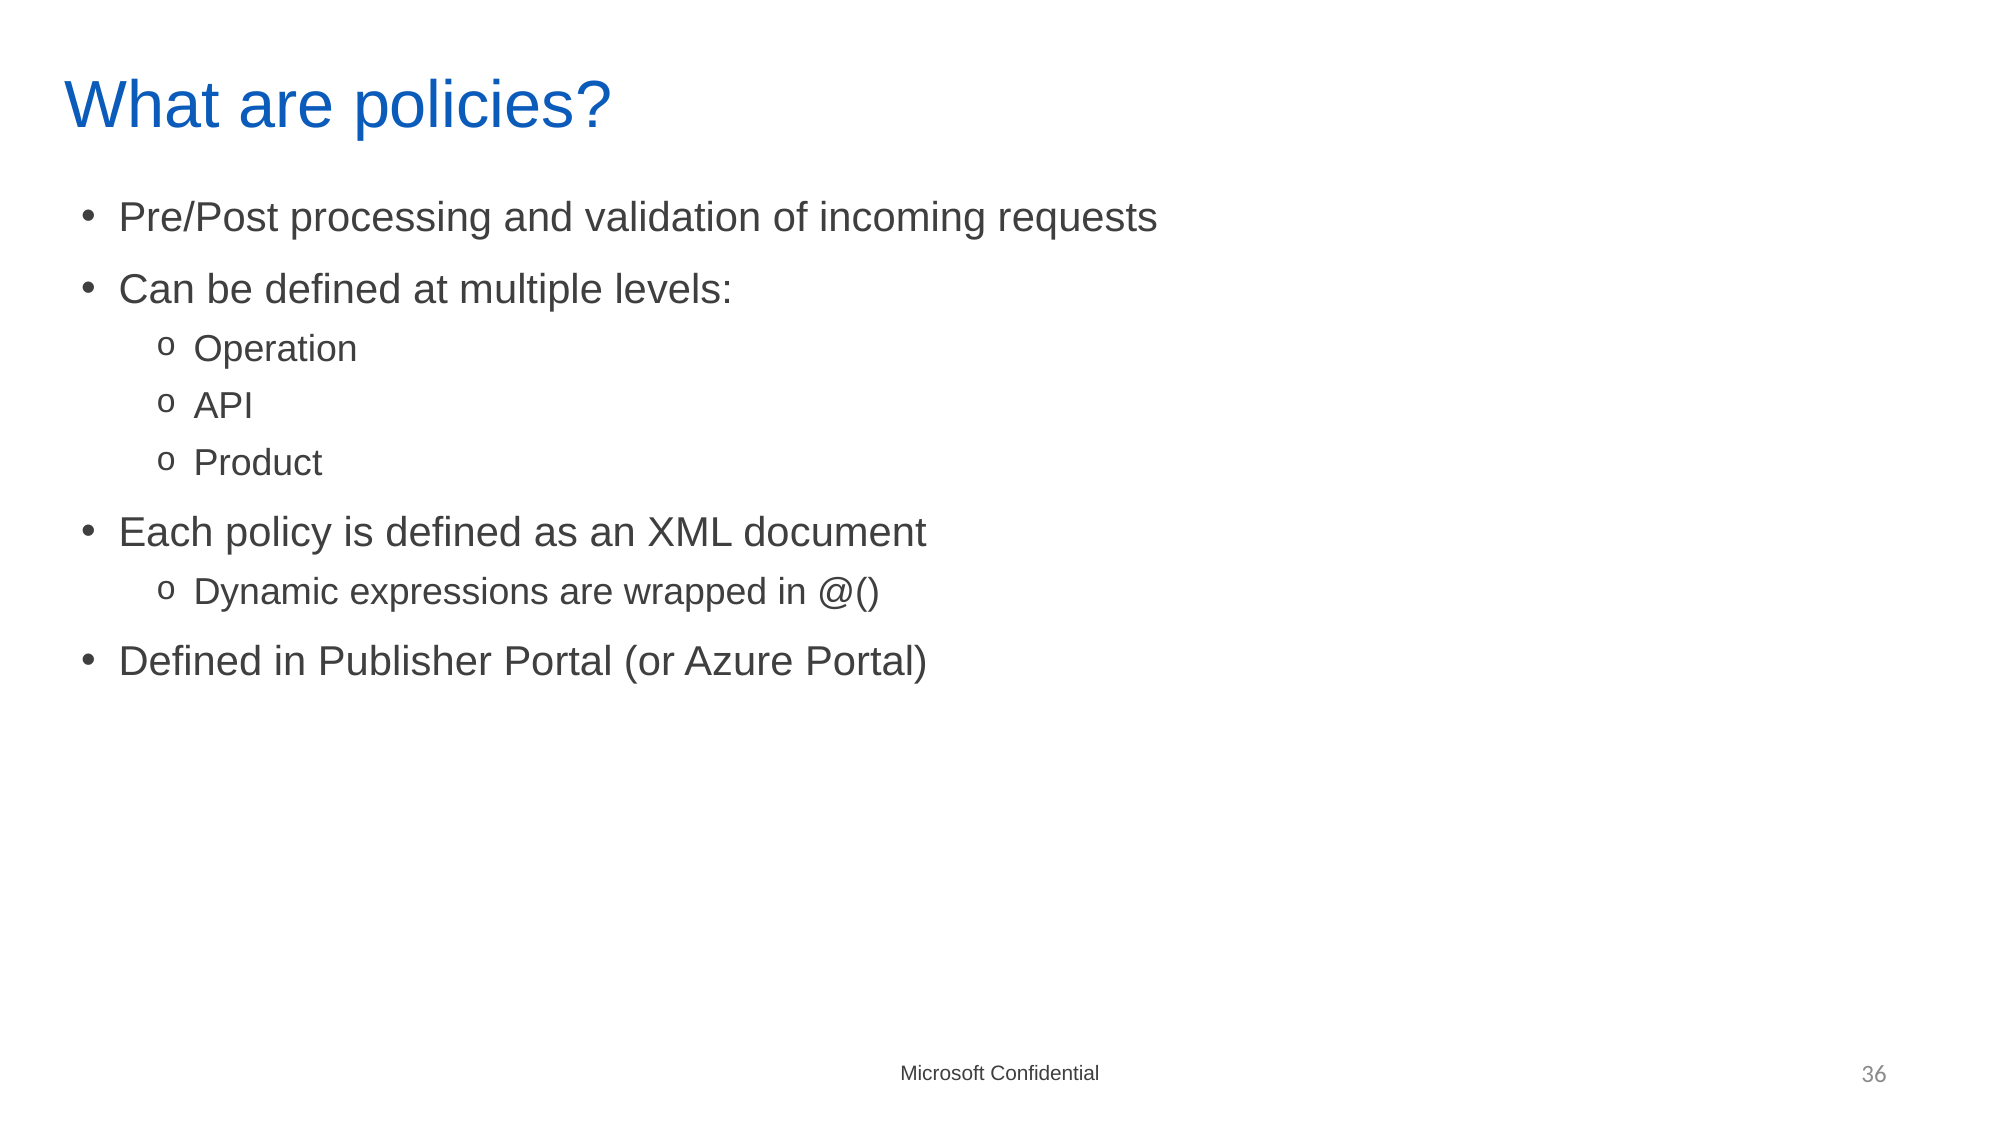

# What are policies?
Pre/Post processing and validation of incoming requests
Can be defined at multiple levels:
Operation
API
Product
Each policy is defined as an XML document
Dynamic expressions are wrapped in @()
Defined in Publisher Portal (or Azure Portal)

36